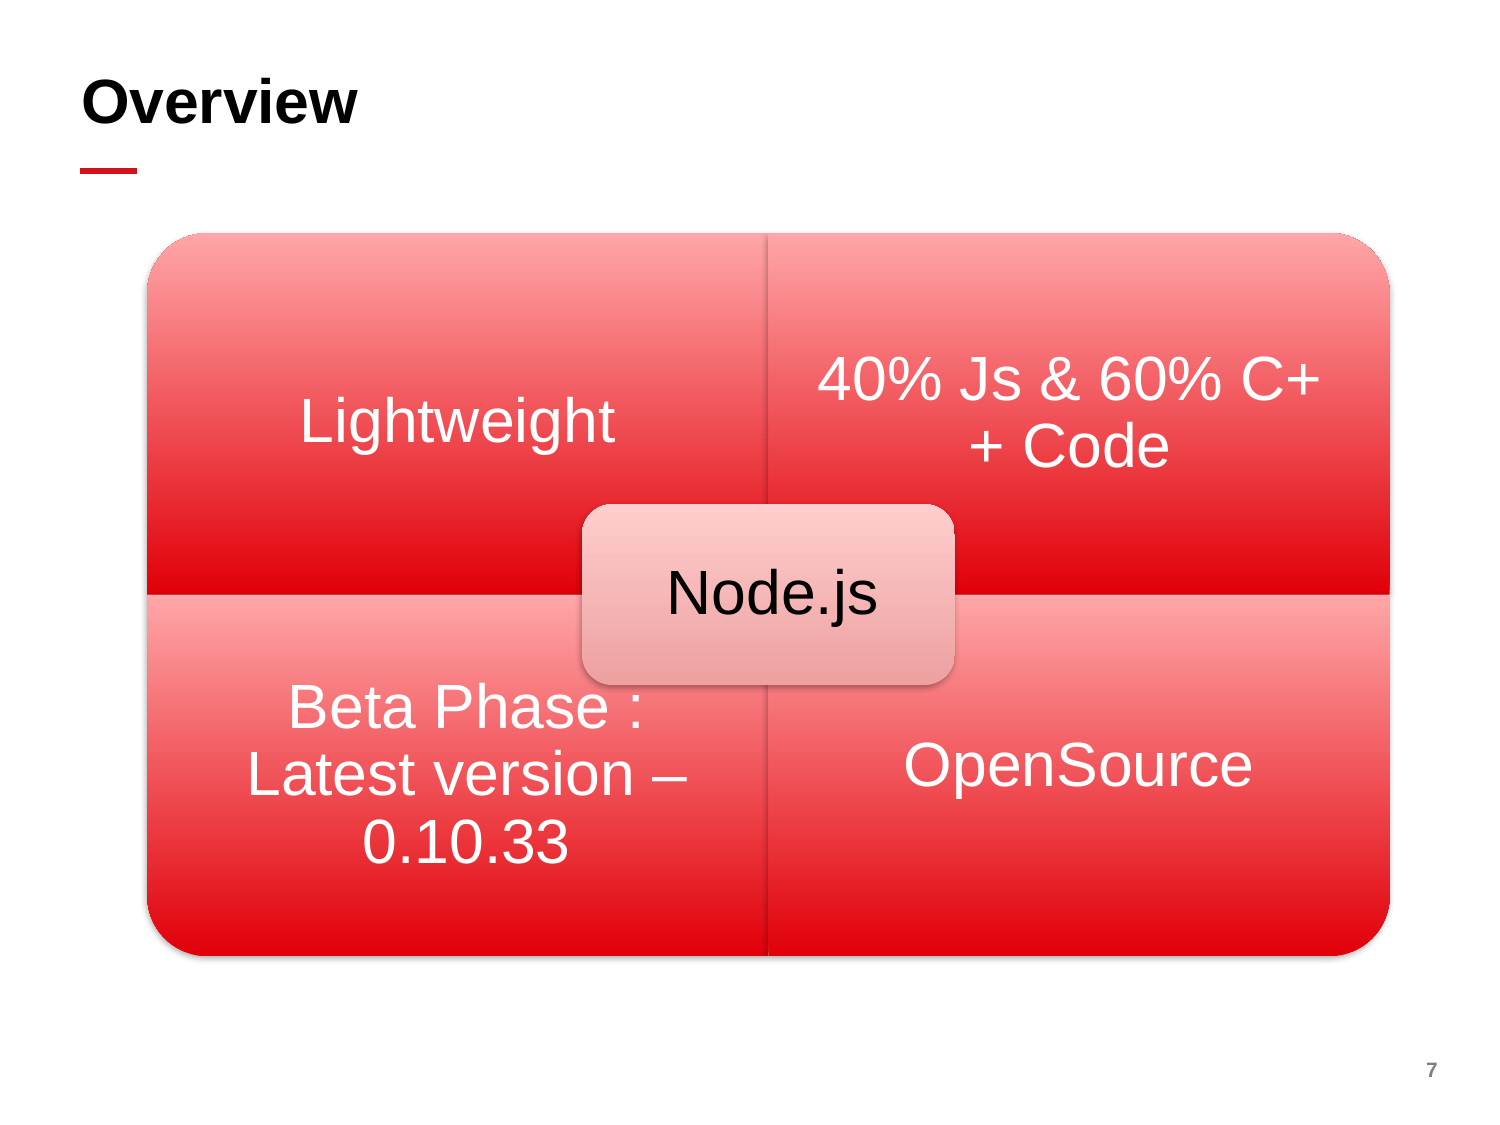

# Overview
Lightweight
40% Js & 60% C++ Code
Beta Phase : Latest version – 0.10.33
OpenSource
Node.js